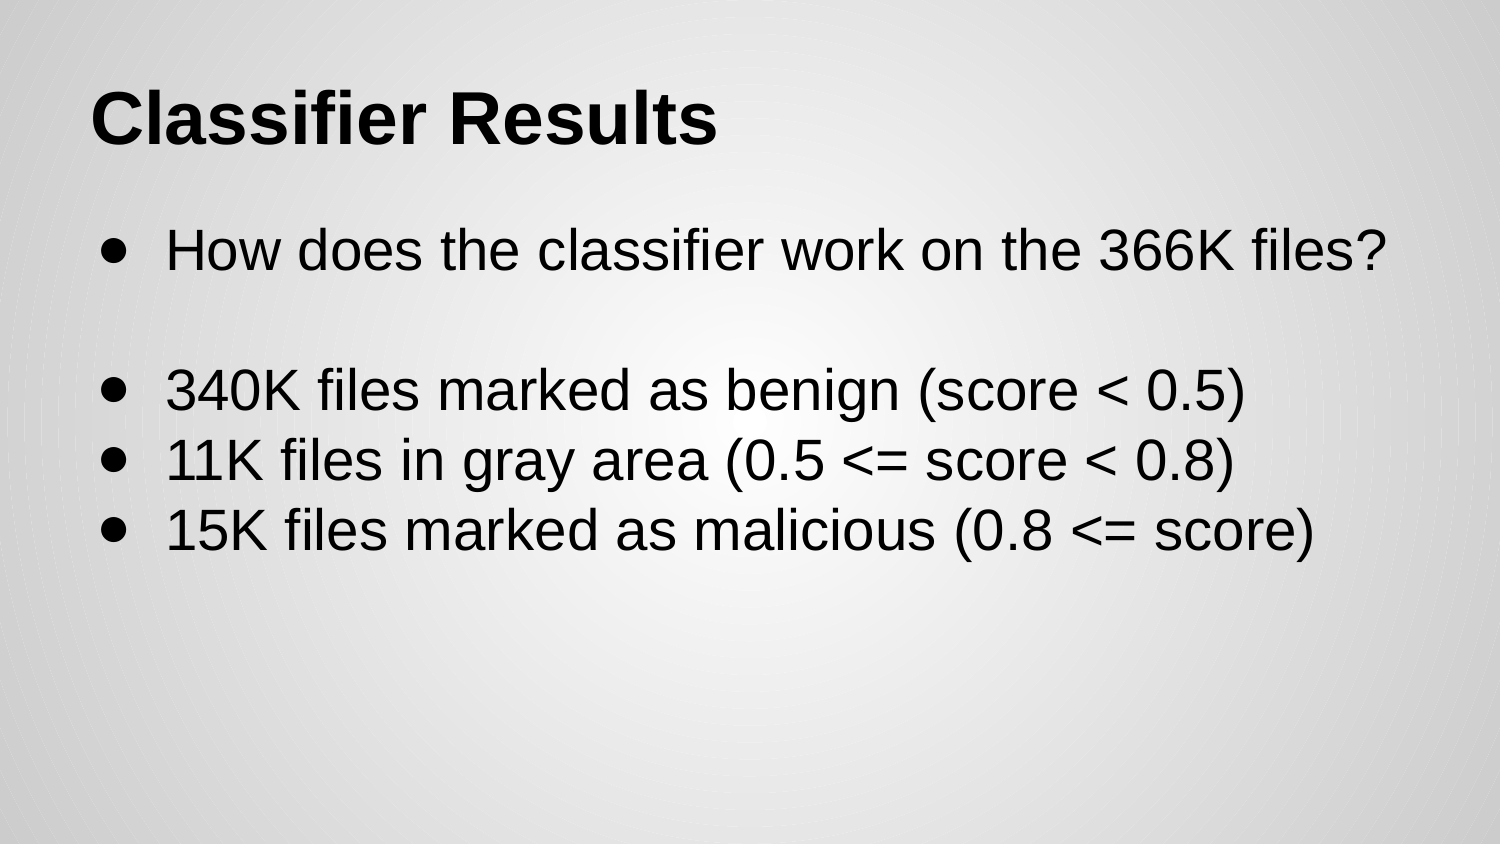

# Classifier Results
How does the classifier work on the 366K files?

340K files marked as benign (score < 0.5)
11K files in gray area (0.5 <= score < 0.8)
15K files marked as malicious (0.8 <= score)